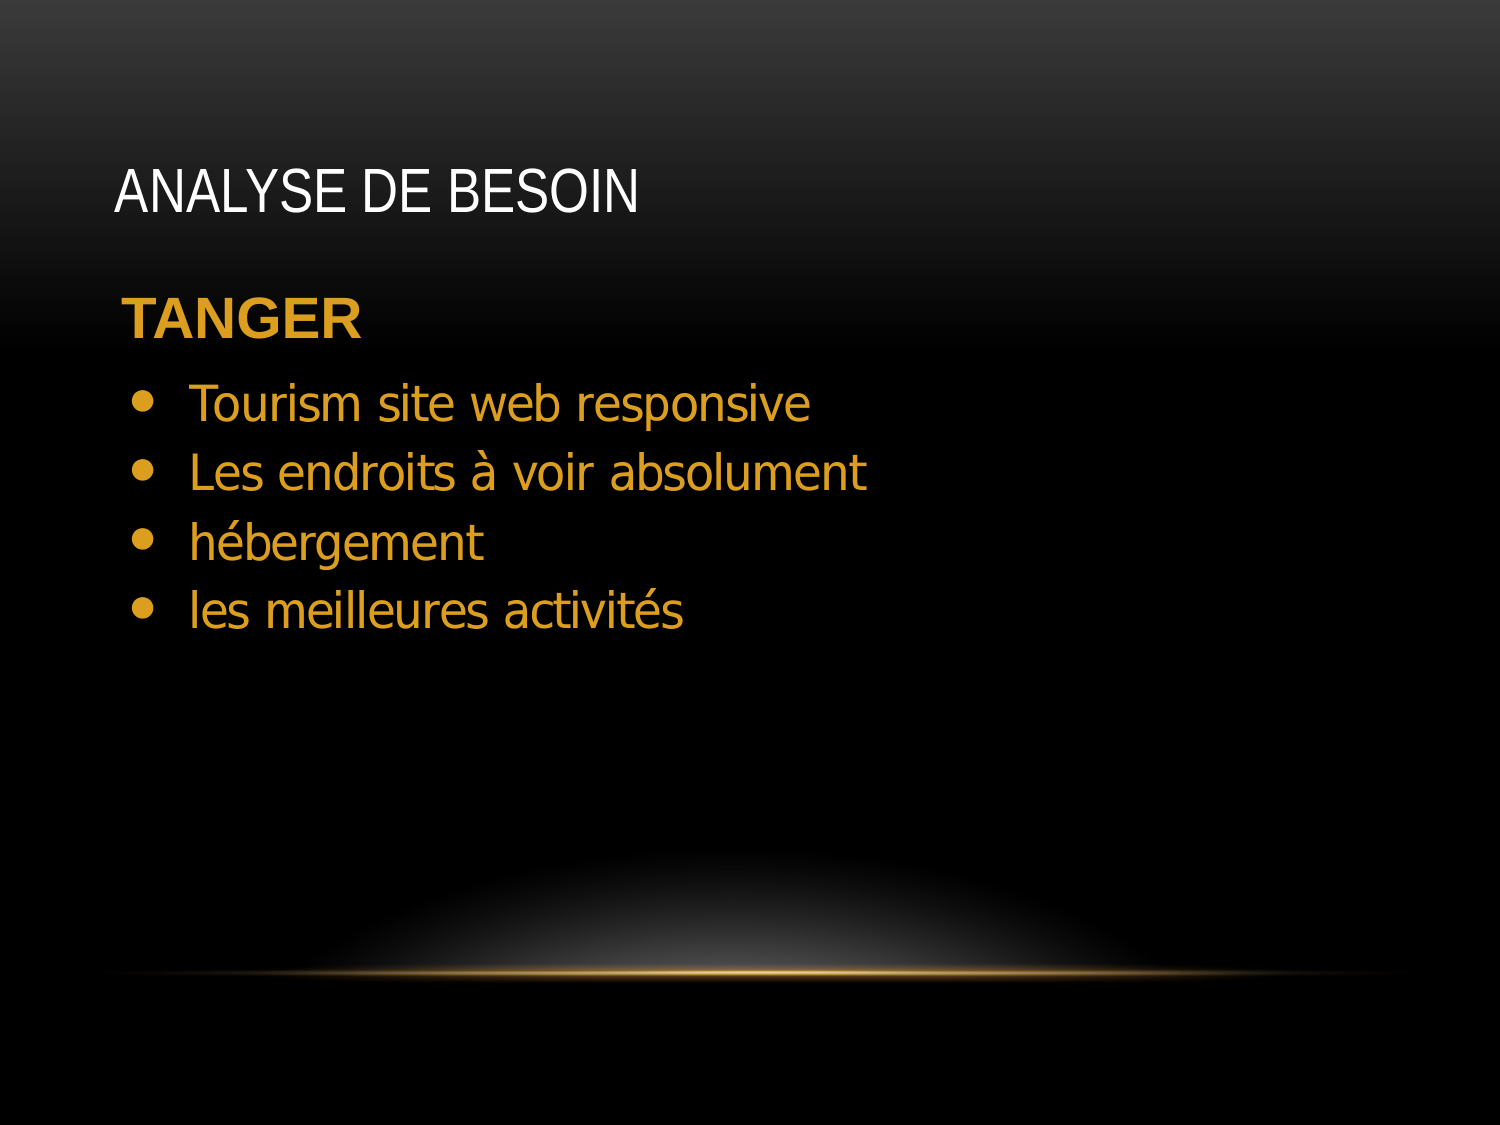

# ANALYSE DE BESOIN
TANGER
Tourism site web responsive
Les endroits à voir absolument
hébergement
les meilleures activités